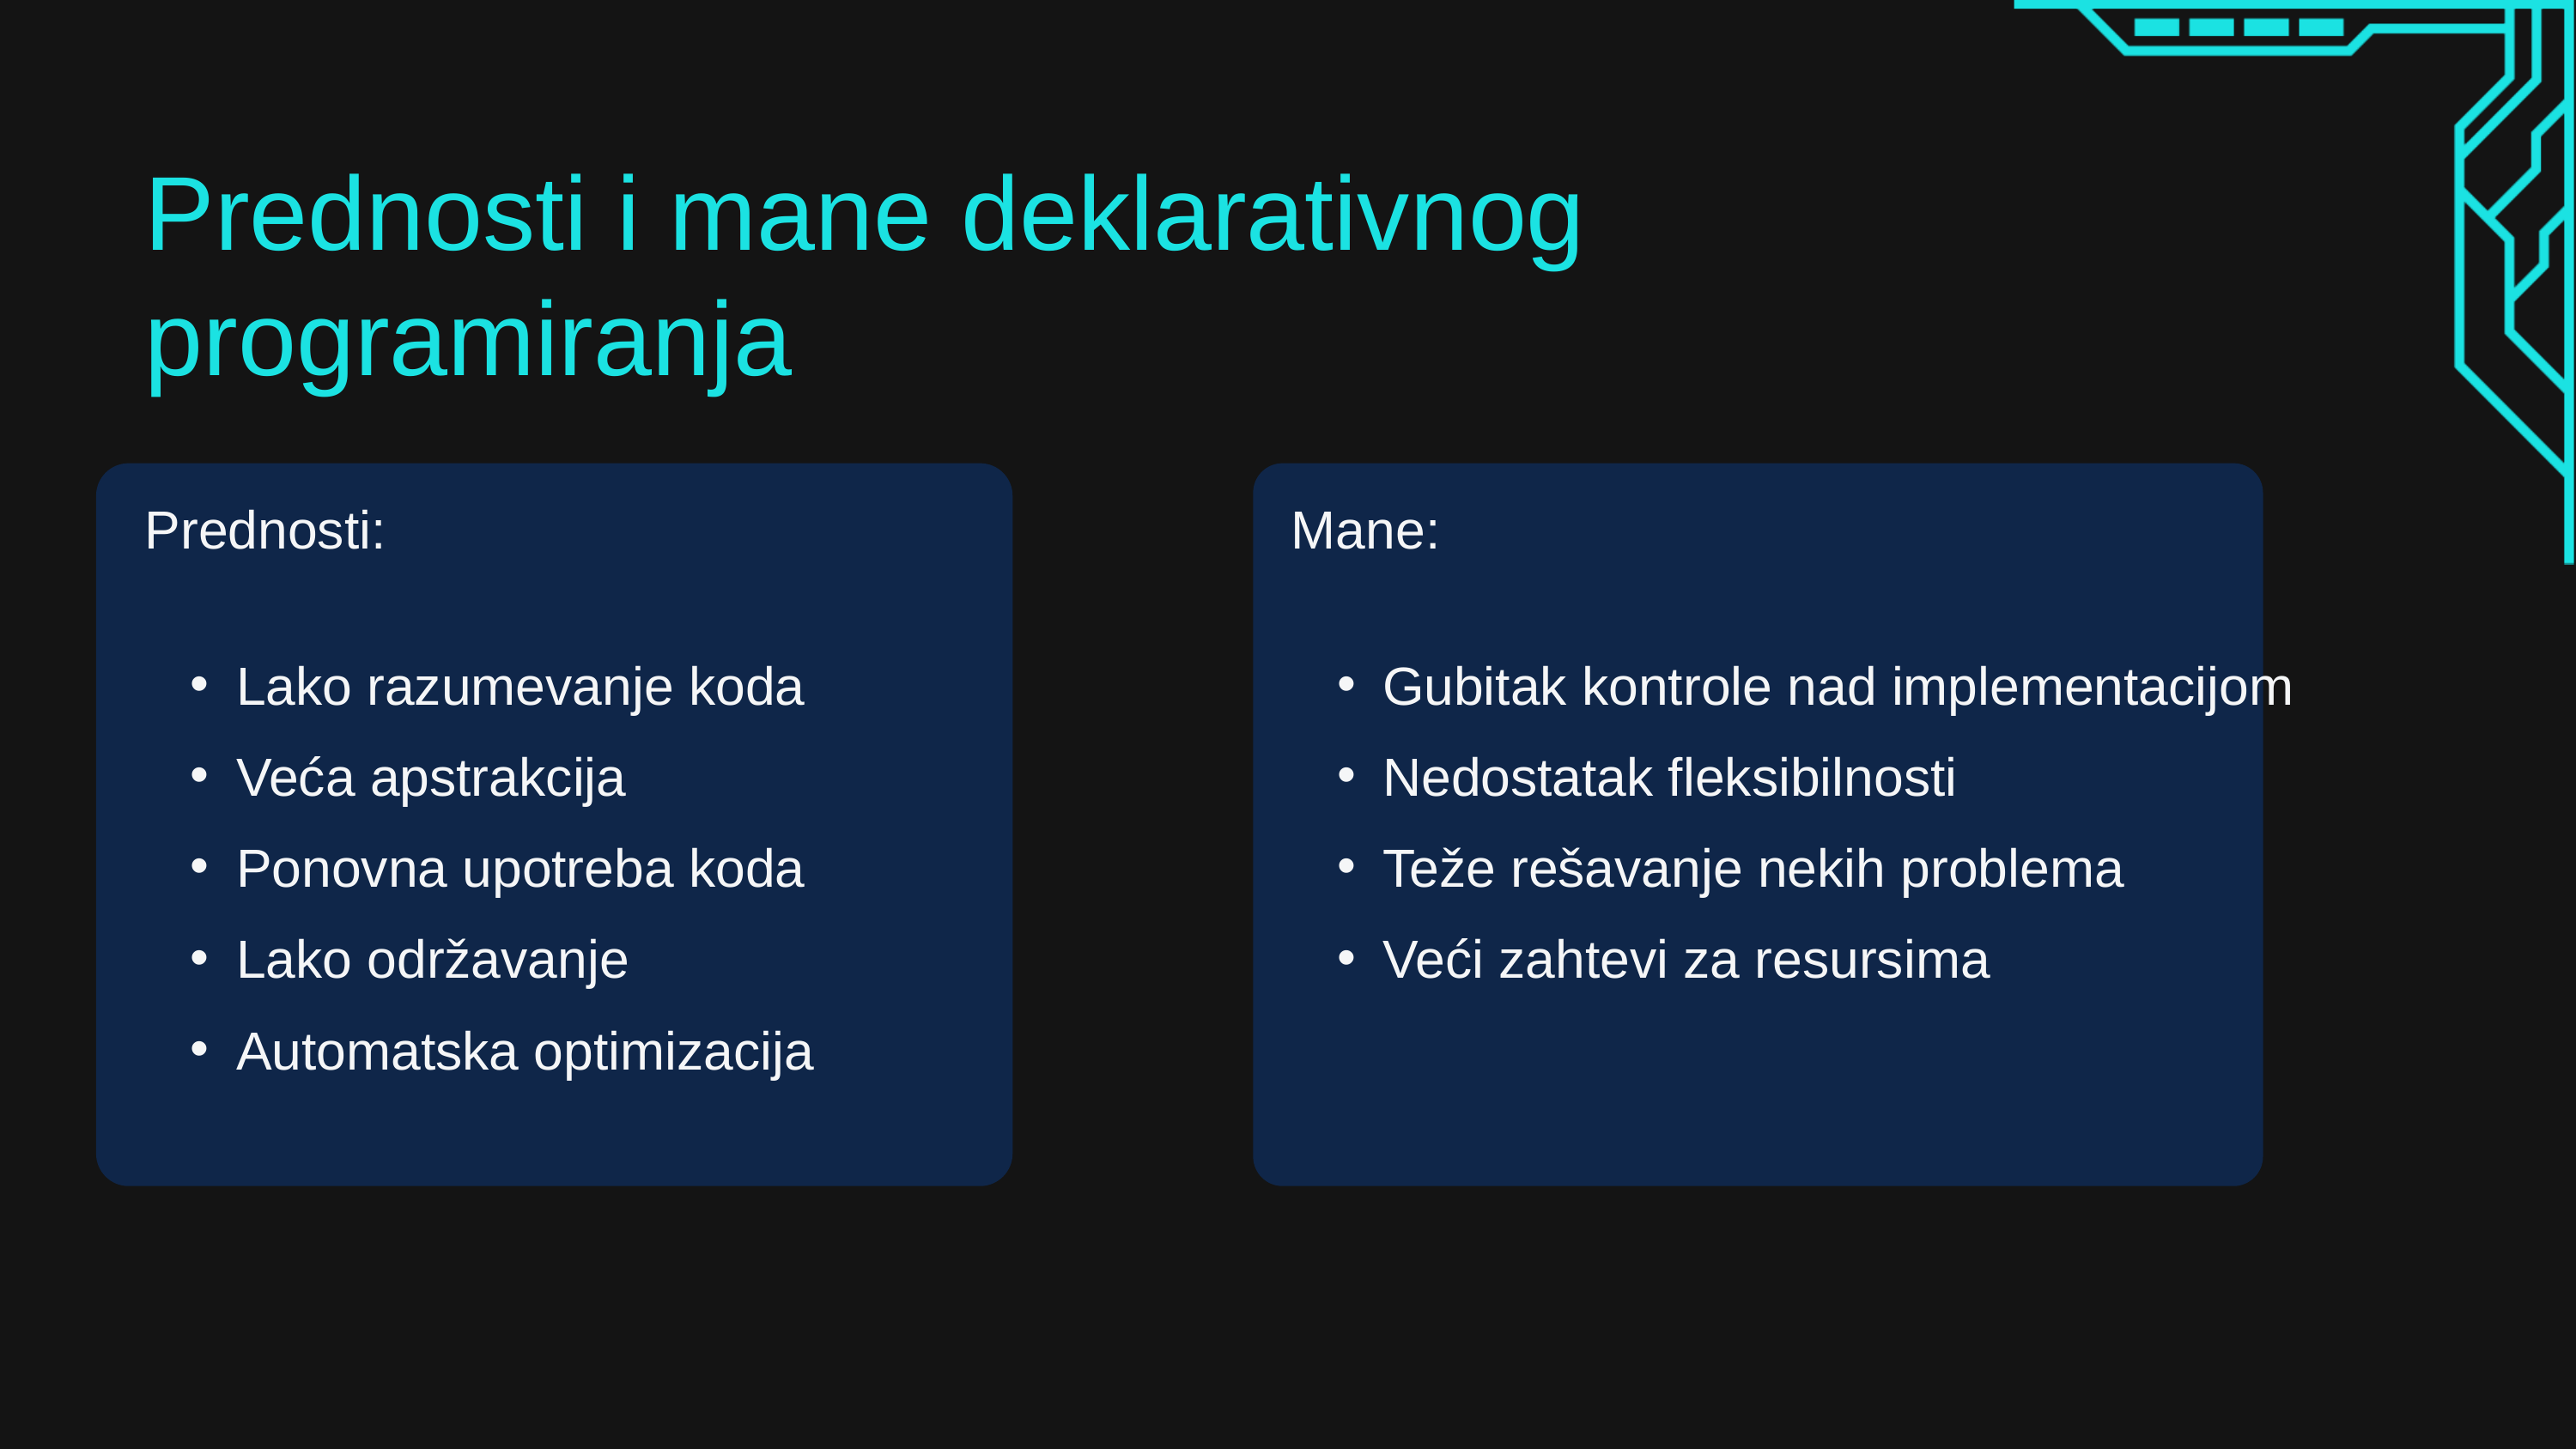

Prednosti i mane deklarativnog programiranja

Prednosti:

Lako razumevanje koda
Veća apstrakcija
Ponovna upotreba koda
Lako održavanje
Automatska optimizacija
Mane:

Gubitak kontrole nad implementacijom
Nedostatak fleksibilnosti
Teže rešavanje nekih problema
Veći zahtevi za resursima